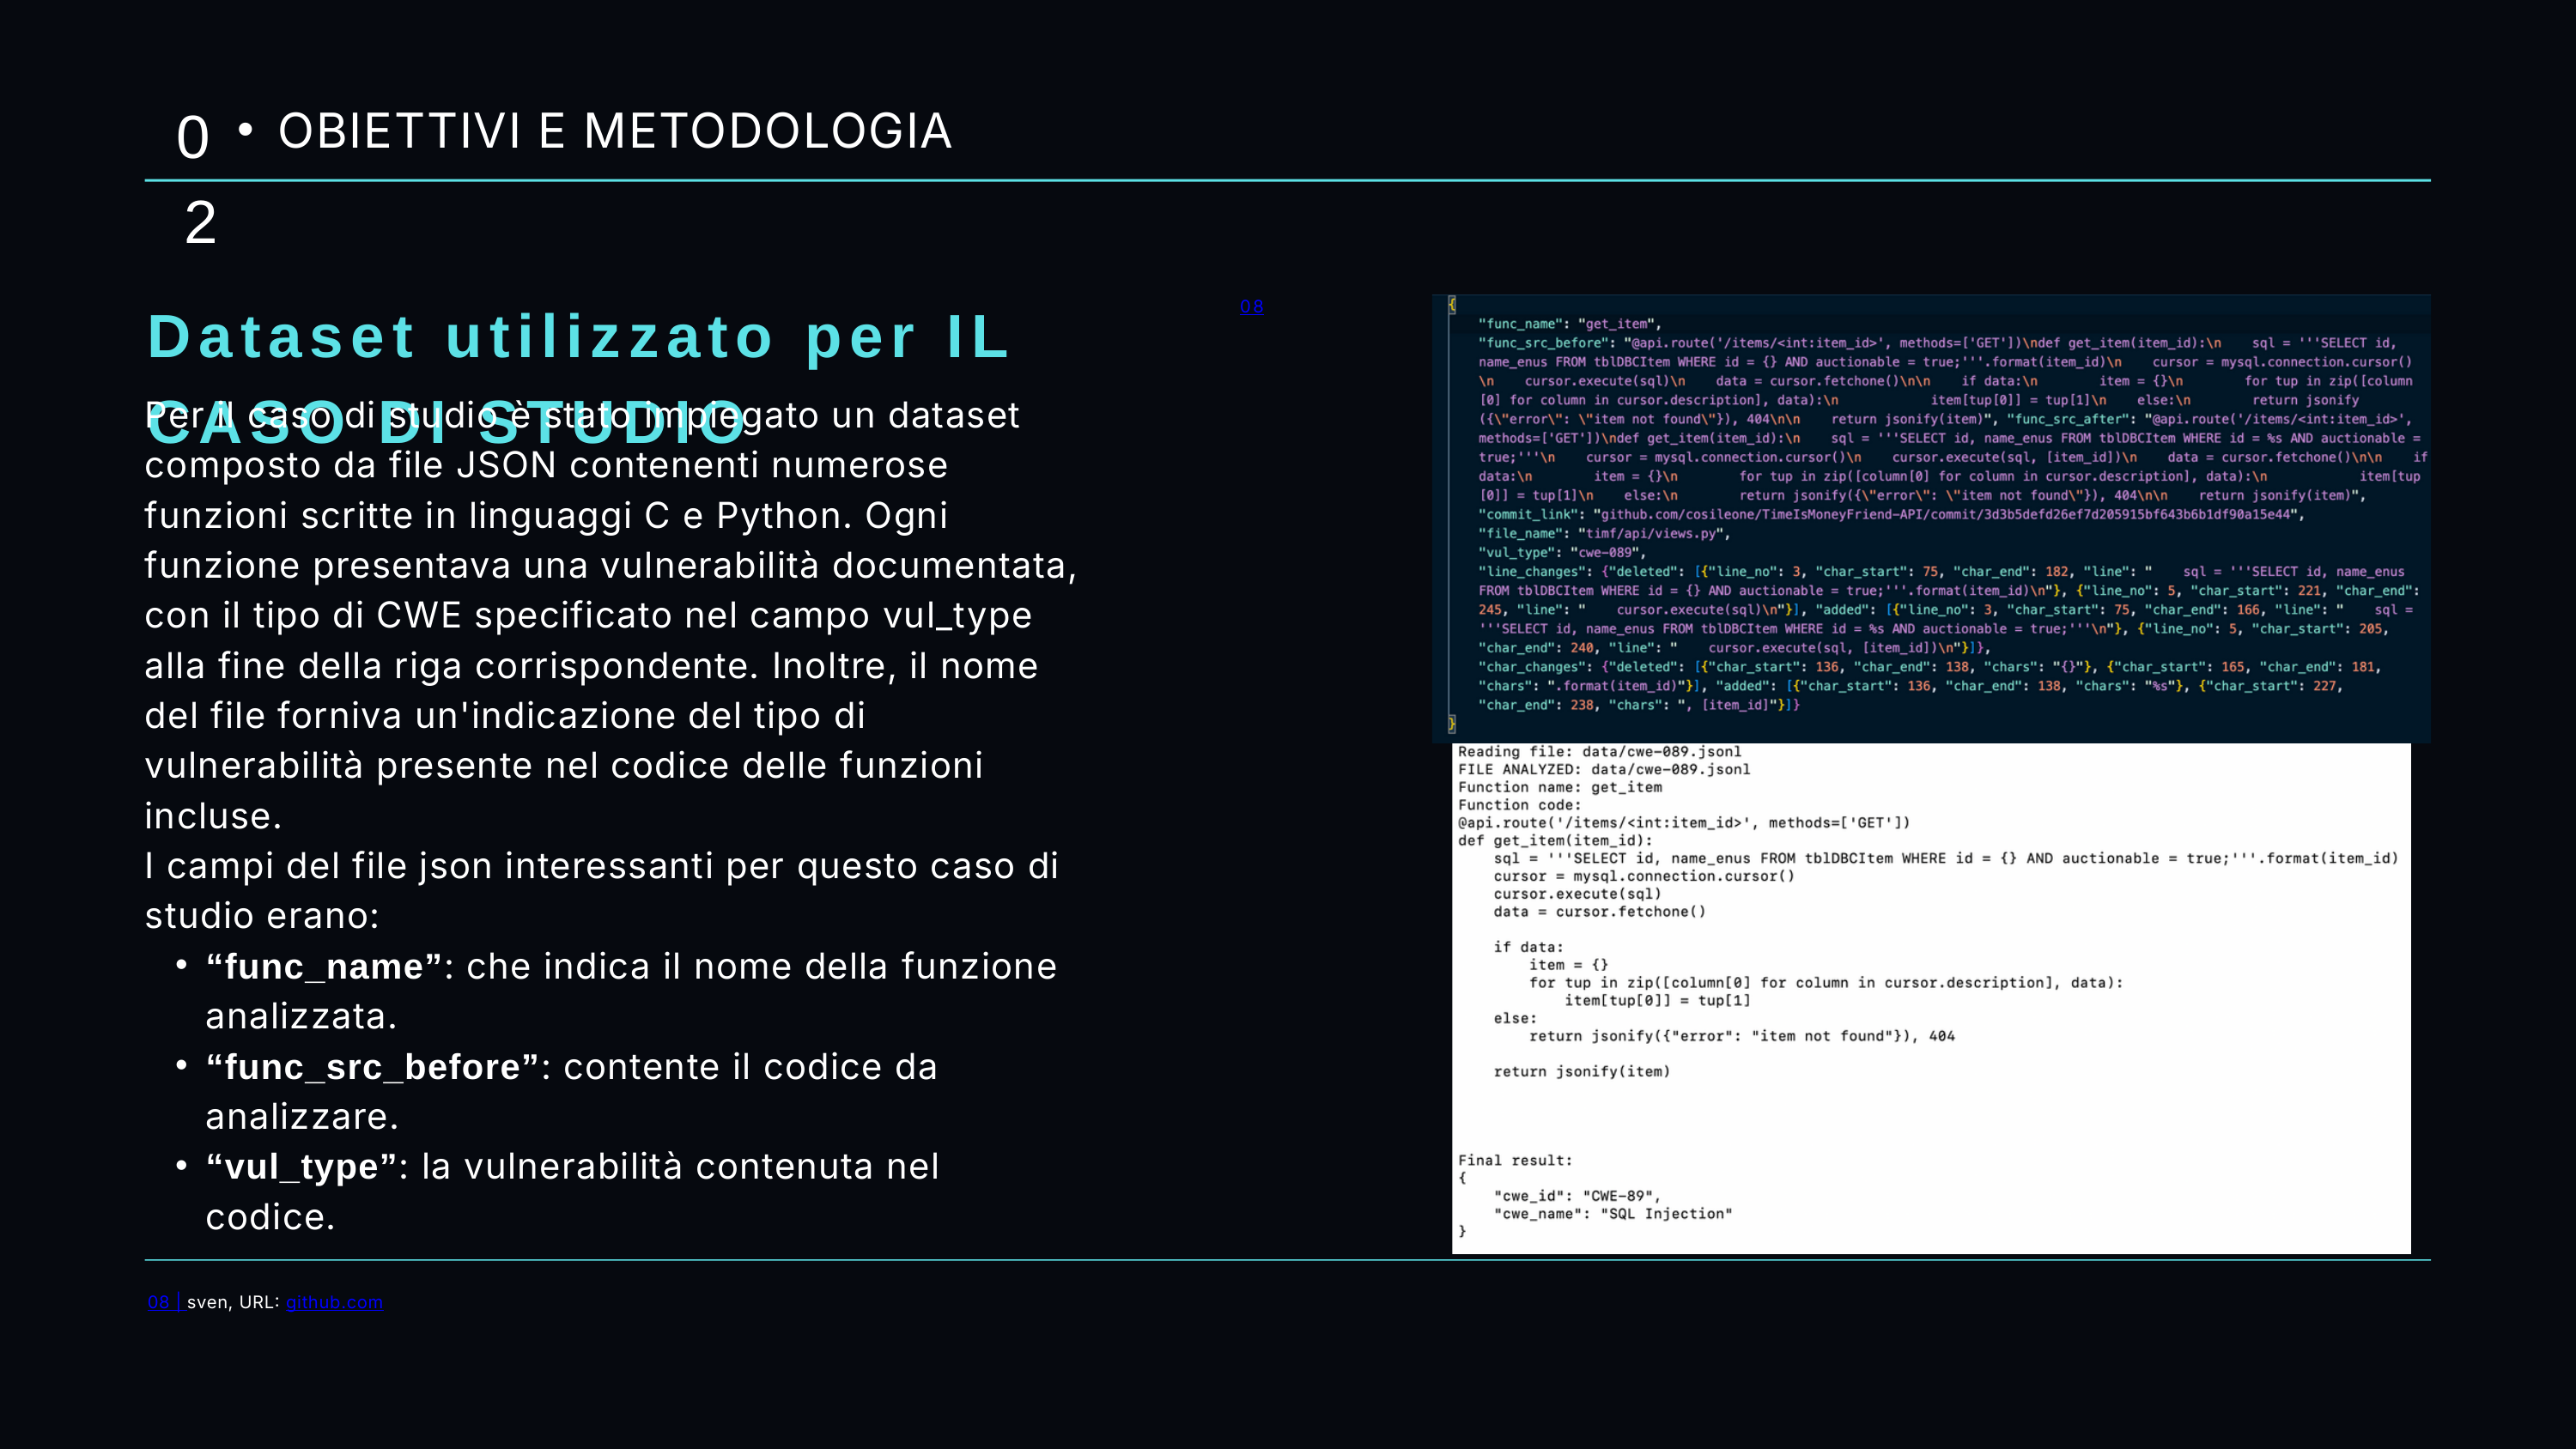

02
OBIETTIVI E METODOLOGIA

Dataset utilizzato per IL CASO DI STUDIO
08

Per il caso di studio è stato impiegato un dataset composto da file JSON contenenti numerose funzioni scritte in linguaggi C e Python. Ogni funzione presentava una vulnerabilità documentata, con il tipo di CWE specificato nel campo vul_type alla fine della riga corrispondente. Inoltre, il nome del file forniva un'indicazione del tipo di vulnerabilità presente nel codice delle funzioni incluse.
I campi del file json interessanti per questo caso di studio erano:
“func_name”: che indica il nome della funzione analizzata.
“func_src_before”: contente il codice da analizzare.
“vul_type”: la vulnerabilità contenuta nel codice.

08 | sven, URL: github.com